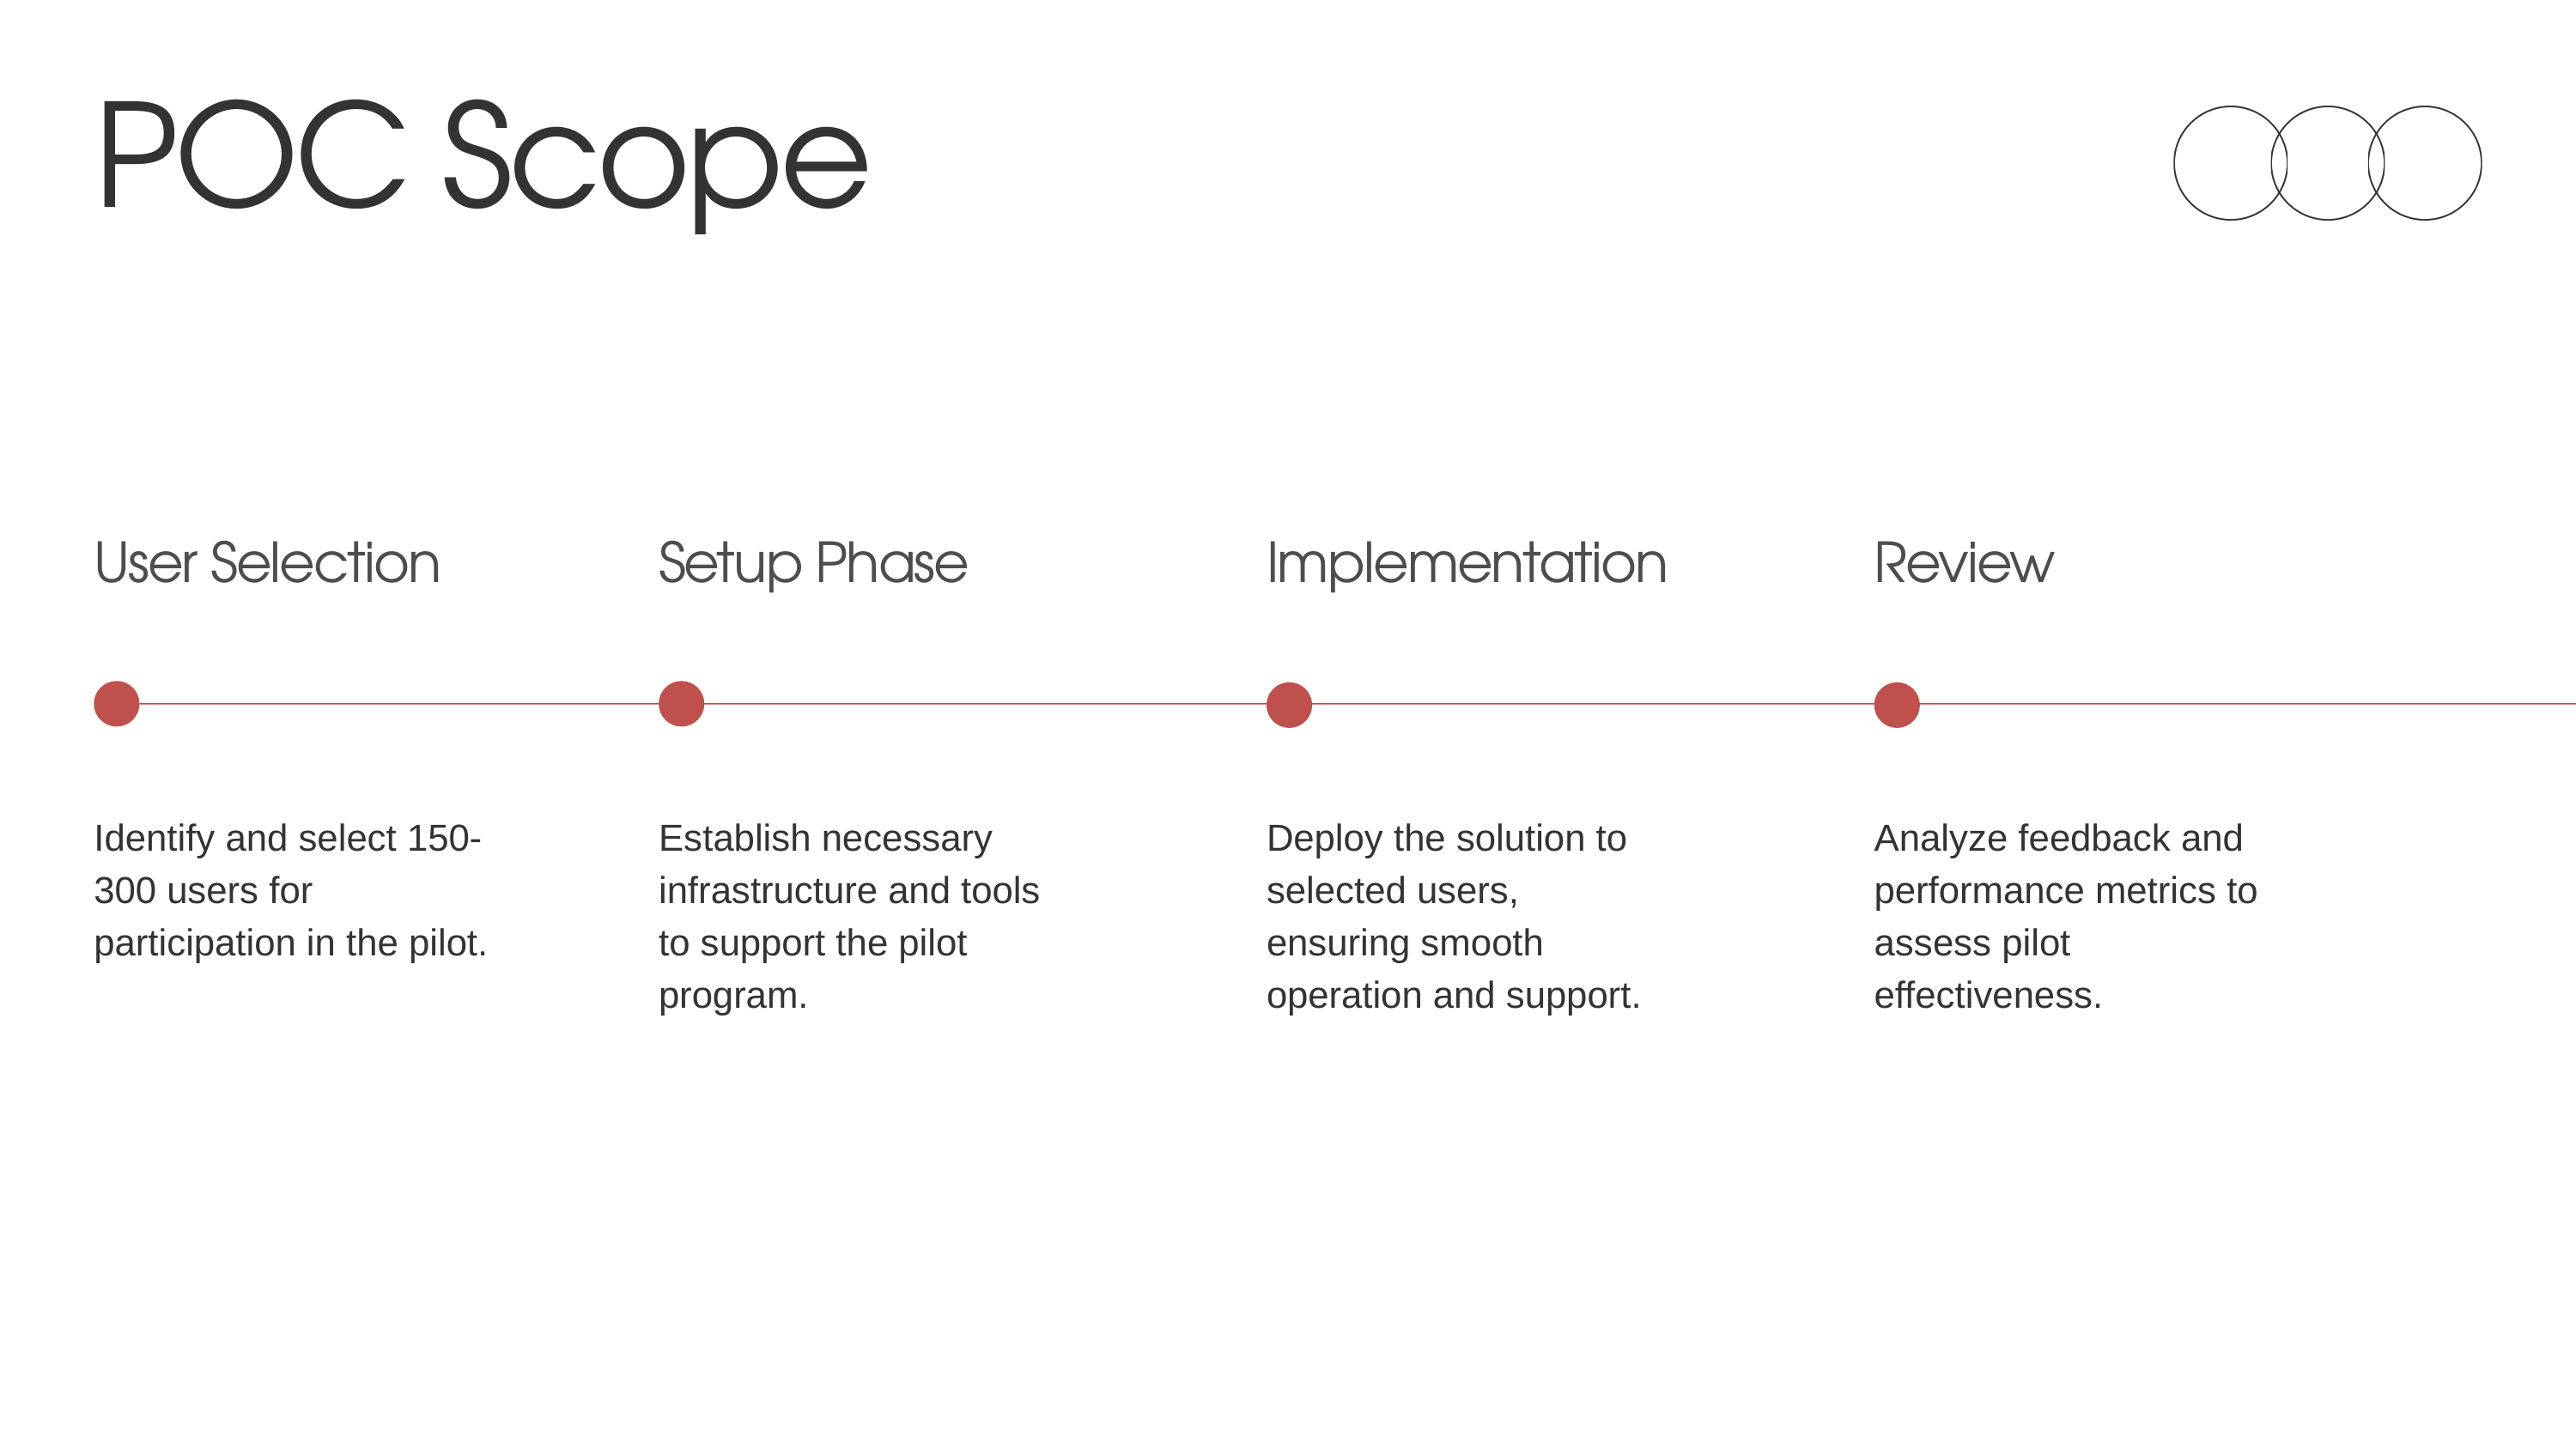

POC Scope

User Selection
Setup Phase
Implementation
Review

Identify and select 150-300 users for participation in the pilot.
Establish necessary infrastructure and tools to support the pilot program.
Deploy the solution to selected users, ensuring smooth operation and support.
Analyze feedback and performance metrics to assess pilot effectiveness.